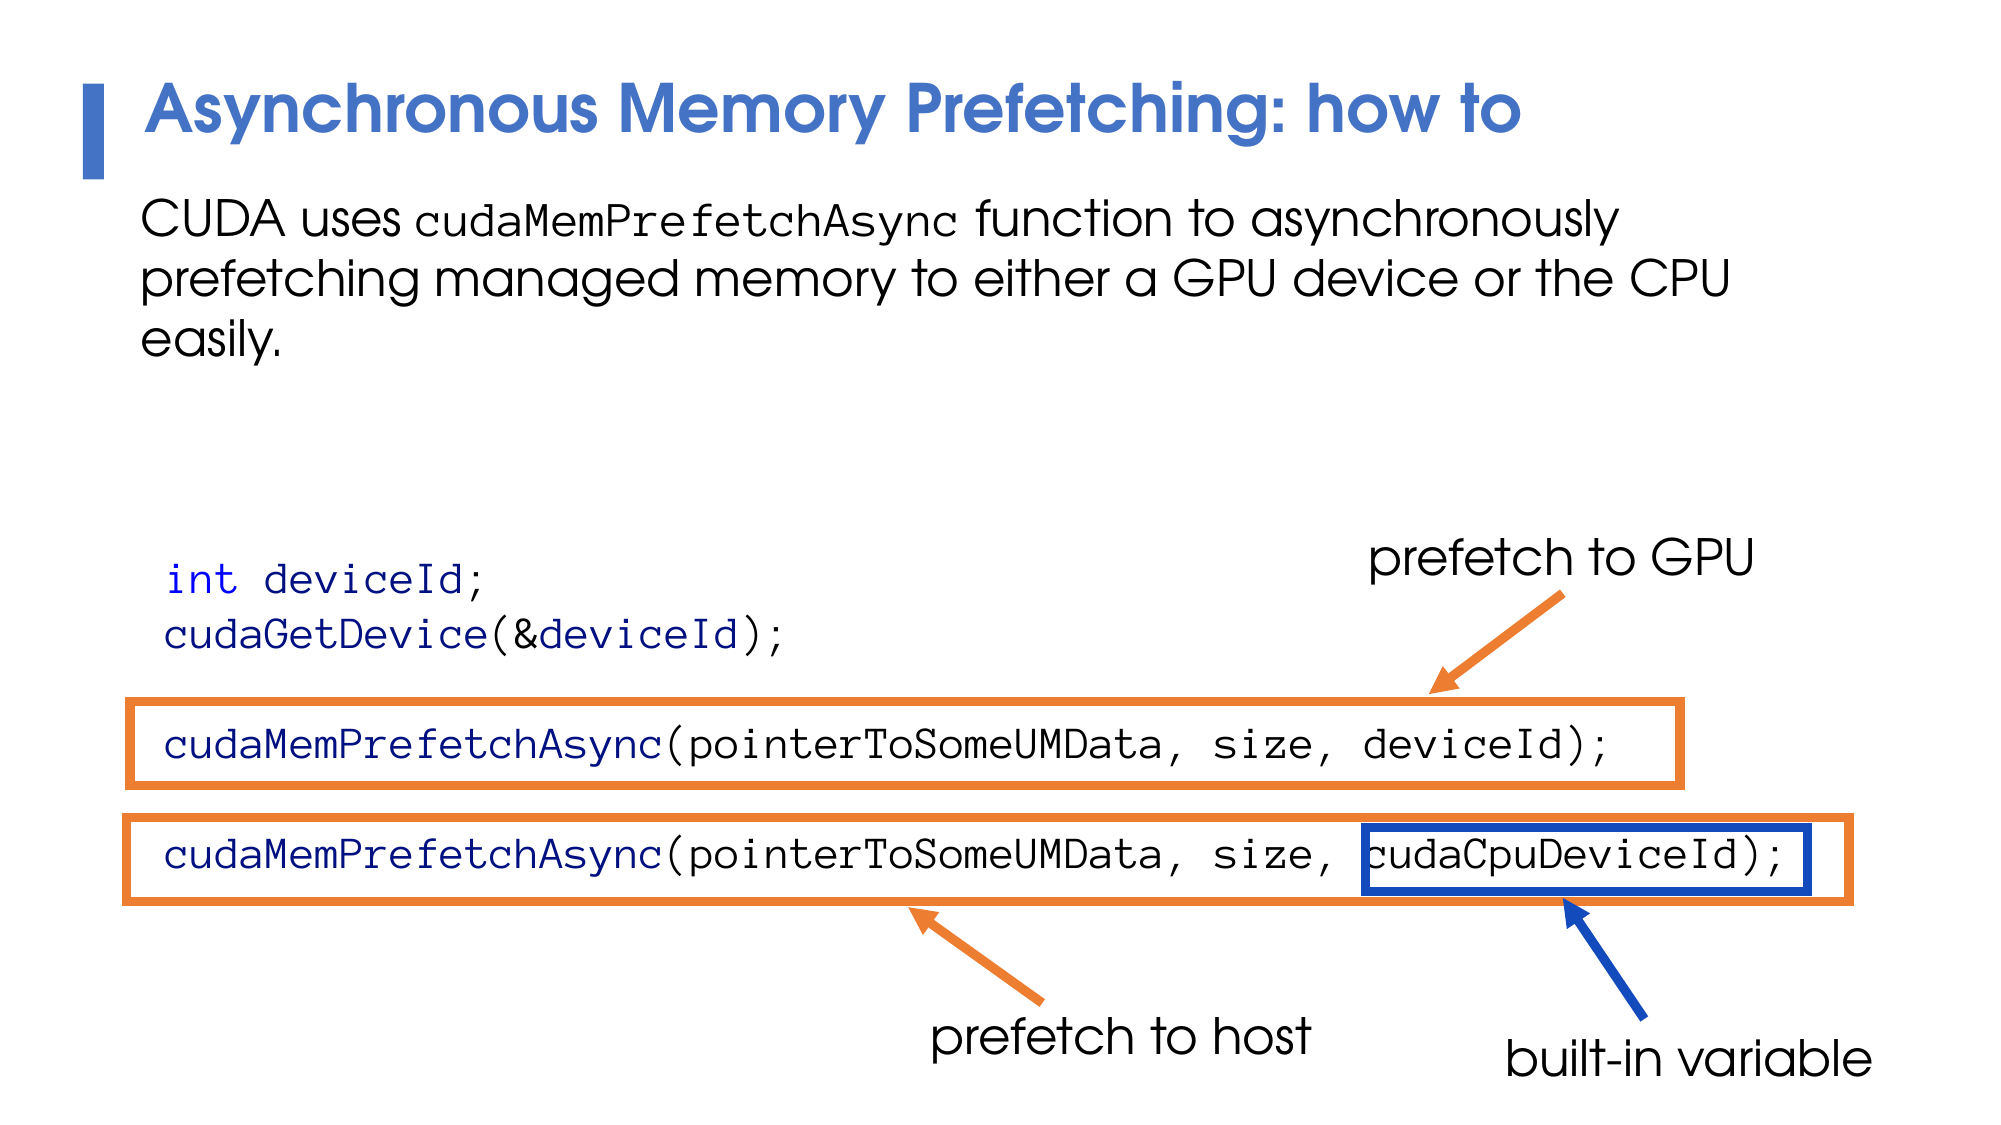

Asynchronous Memory Prefetching: how to

CUDA uses cudaMemPrefetchAsync function to asynchronously prefetching managed memory to either a GPU device or the CPU easily.
int deviceId;
cudaGetDevice(&deviceId);
cudaMemPrefetchAsync(pointerToSomeUMData, size, deviceId);

cudaMemPrefetchAsync(pointerToSomeUMData, size, cudaCpuDeviceId);
prefetch to GPU

prefetch to host
built-in variable